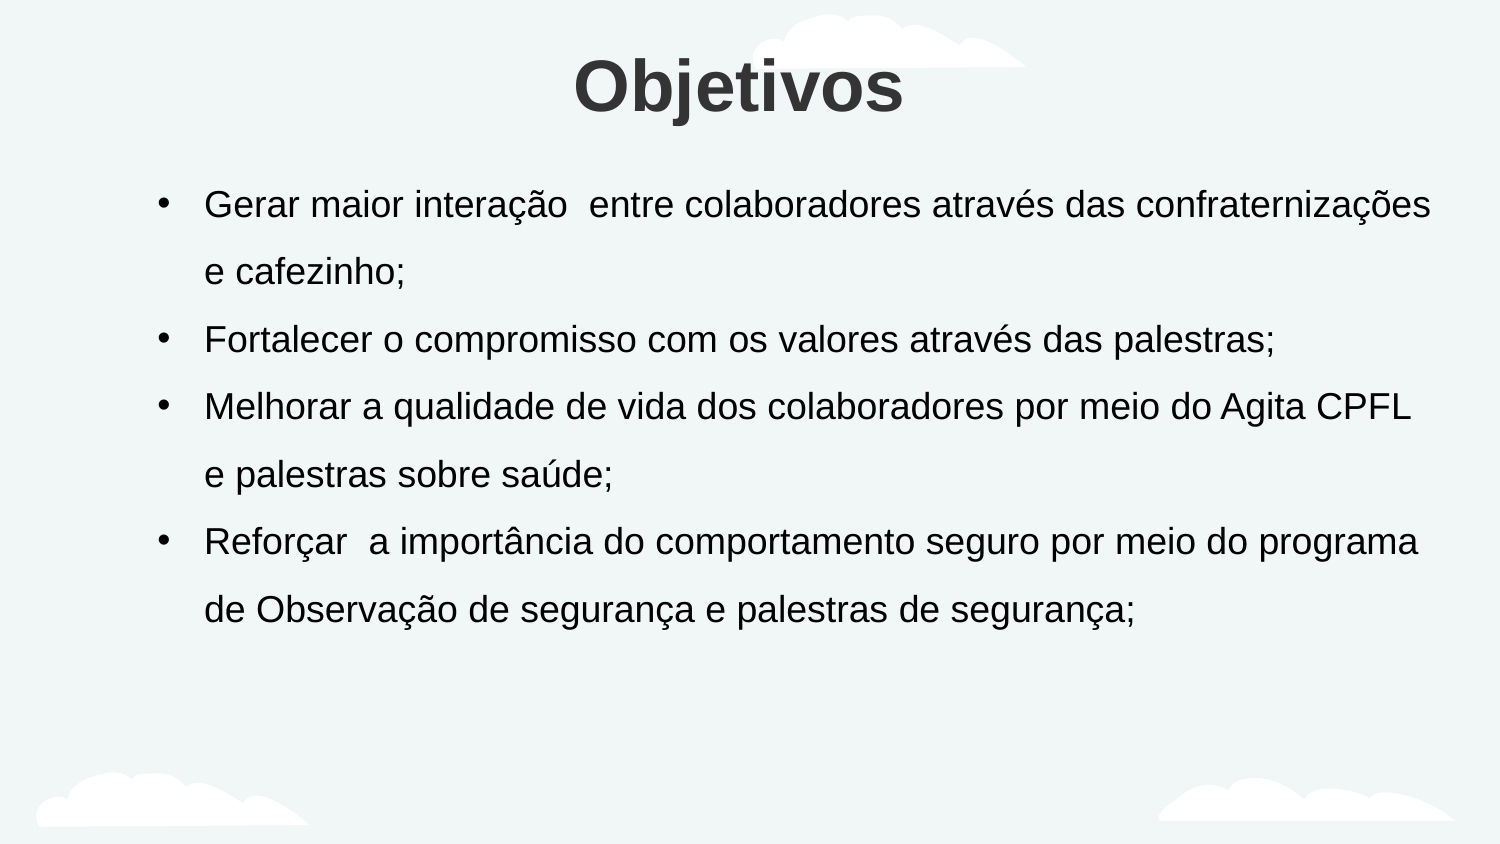

# Objetivos
Gerar maior interação  entre colaboradores através das confraternizações e cafezinho;
Fortalecer o compromisso com os valores através das palestras;
Melhorar a qualidade de vida dos colaboradores por meio do Agita CPFL e palestras sobre saúde;
Reforçar  a importância do comportamento seguro por meio do programa de Observação de segurança e palestras de segurança;